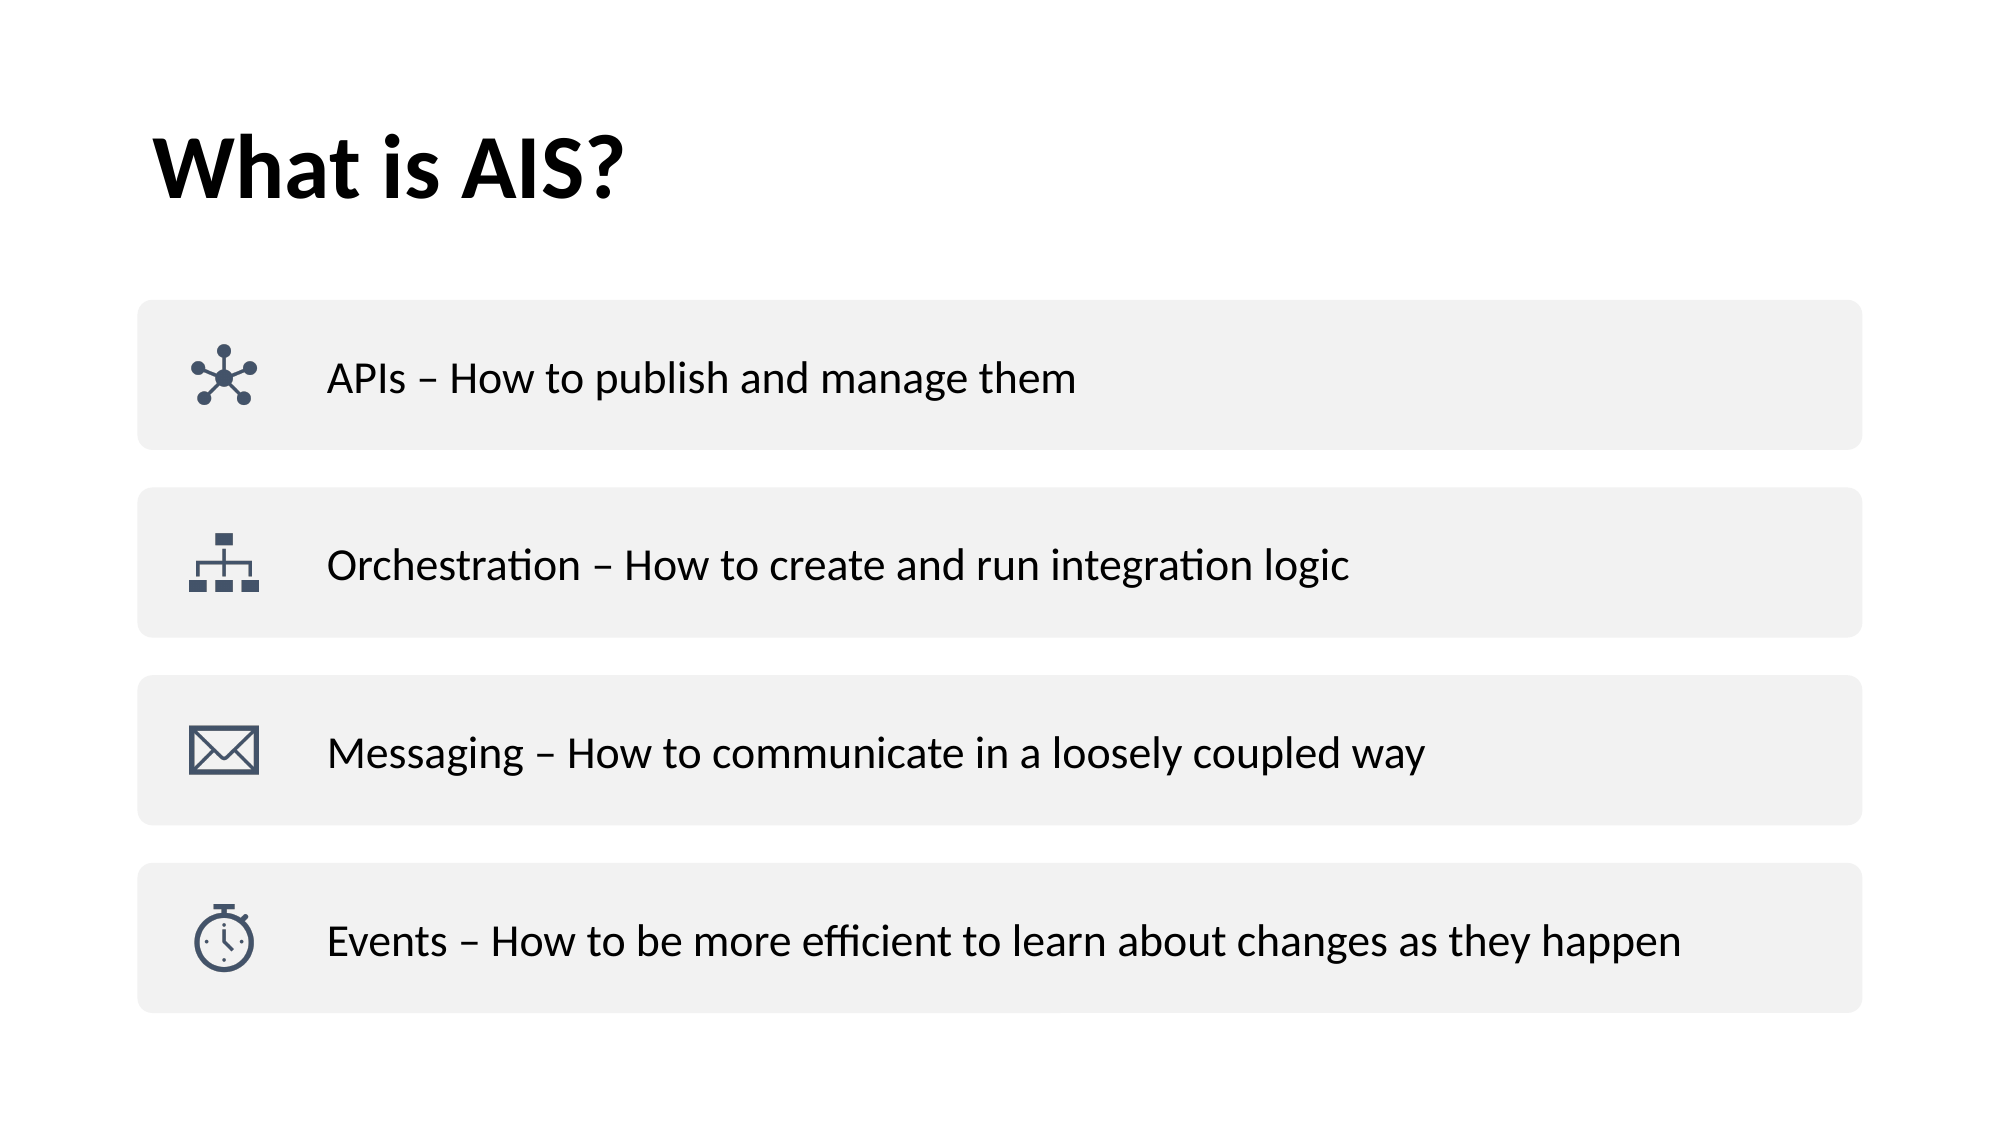

# What is AIS?
APIs – How to publish and manage them
Orchestration – How to create and run integration logic
Messaging – How to communicate in a loosely coupled way
Events – How to be more efficient to learn about changes as they happen